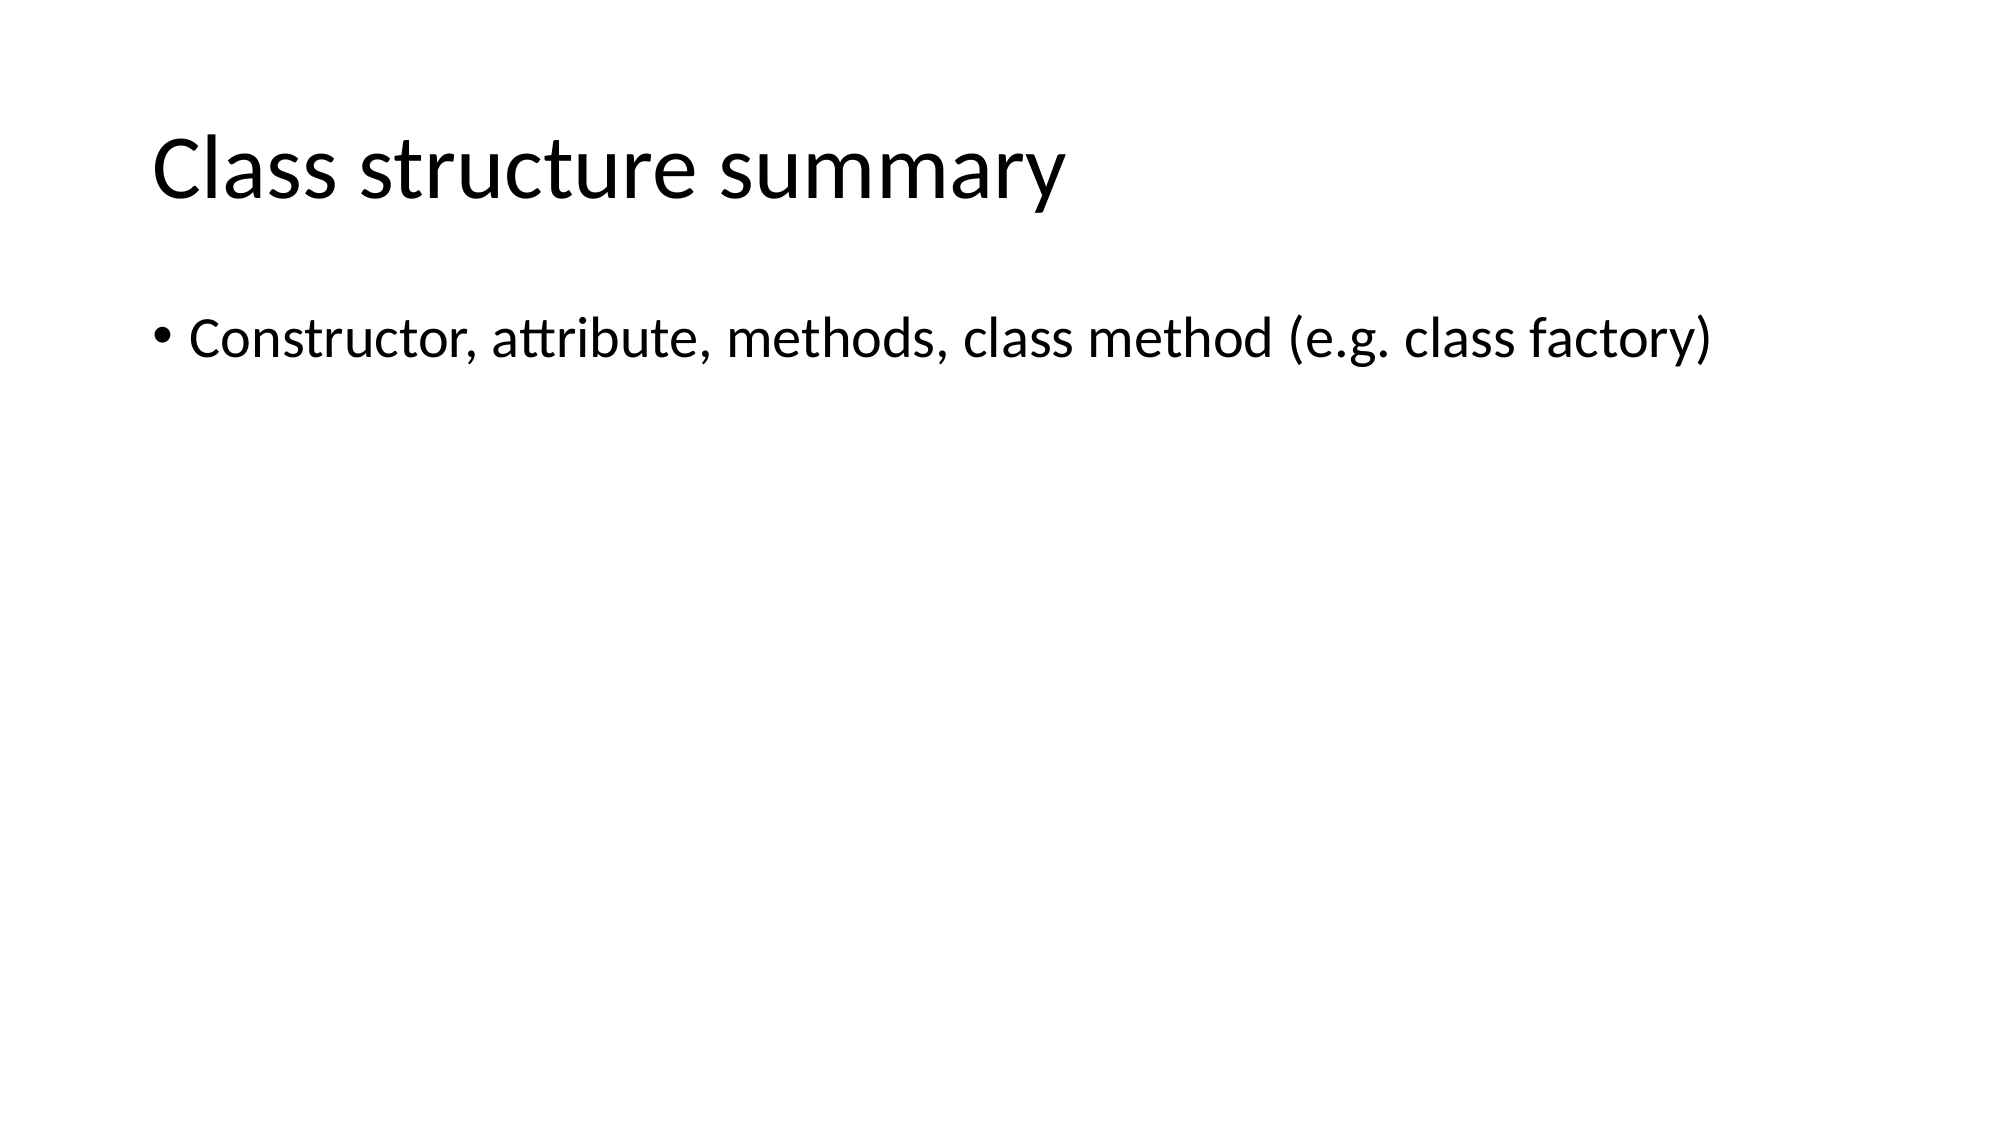

# Class structure summary
Constructor, attribute, methods, class method (e.g. class factory)